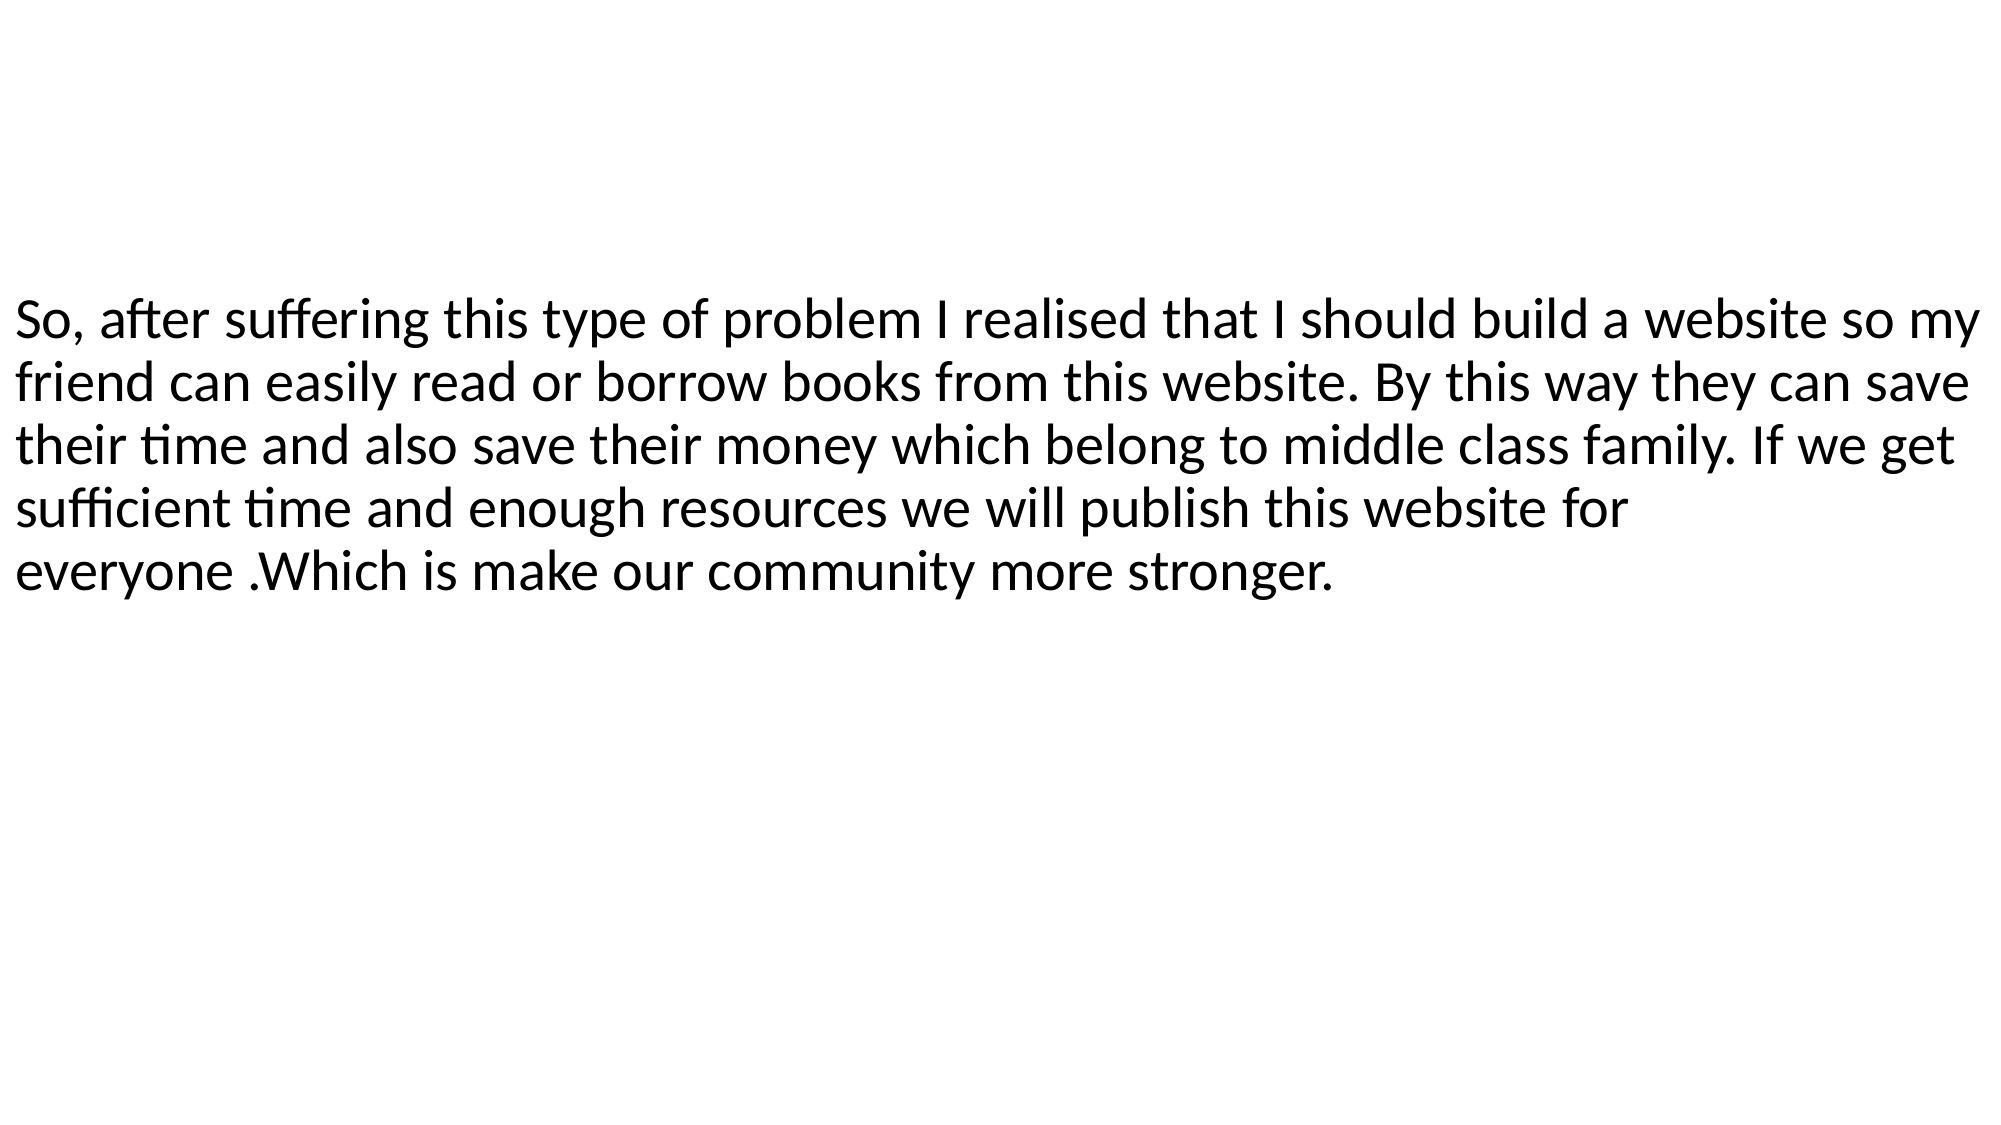

So, after suffering this type of problem I realised that I should build a website so my friend can easily read or borrow books from this website. By this way they can save their time and also save their money which belong to middle class family. If we get sufficient time and enough resources we will publish this website for everyone .Which is make our community more stronger.